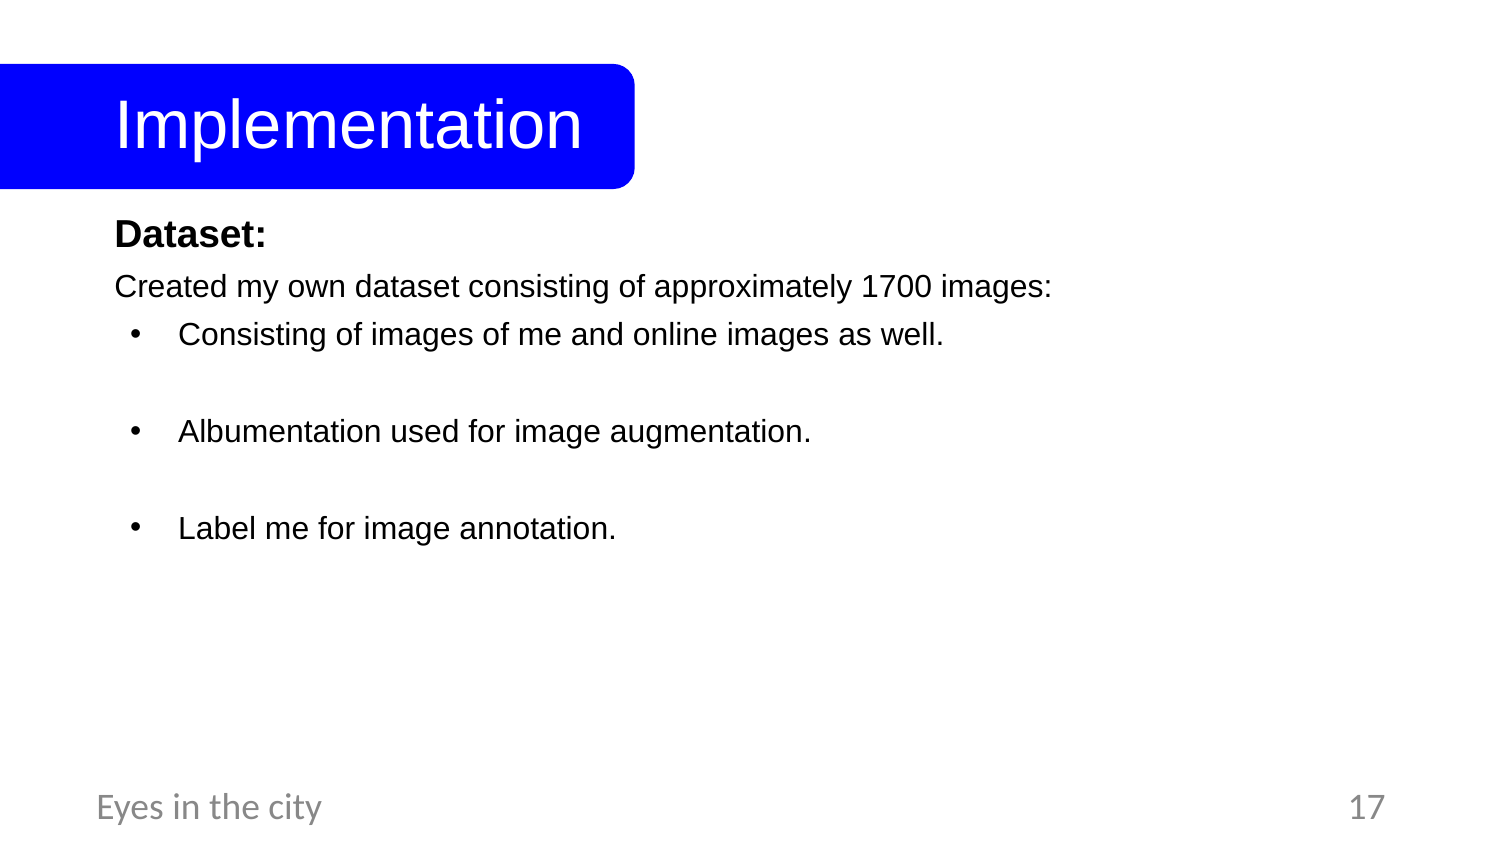

# Implementation

Dataset:
Created my own dataset consisting of approximately 1700 images:
Consisting of images of me and online images as well.

Albumentation used for image augmentation.

Label me for image annotation.
Eyes in the city
17